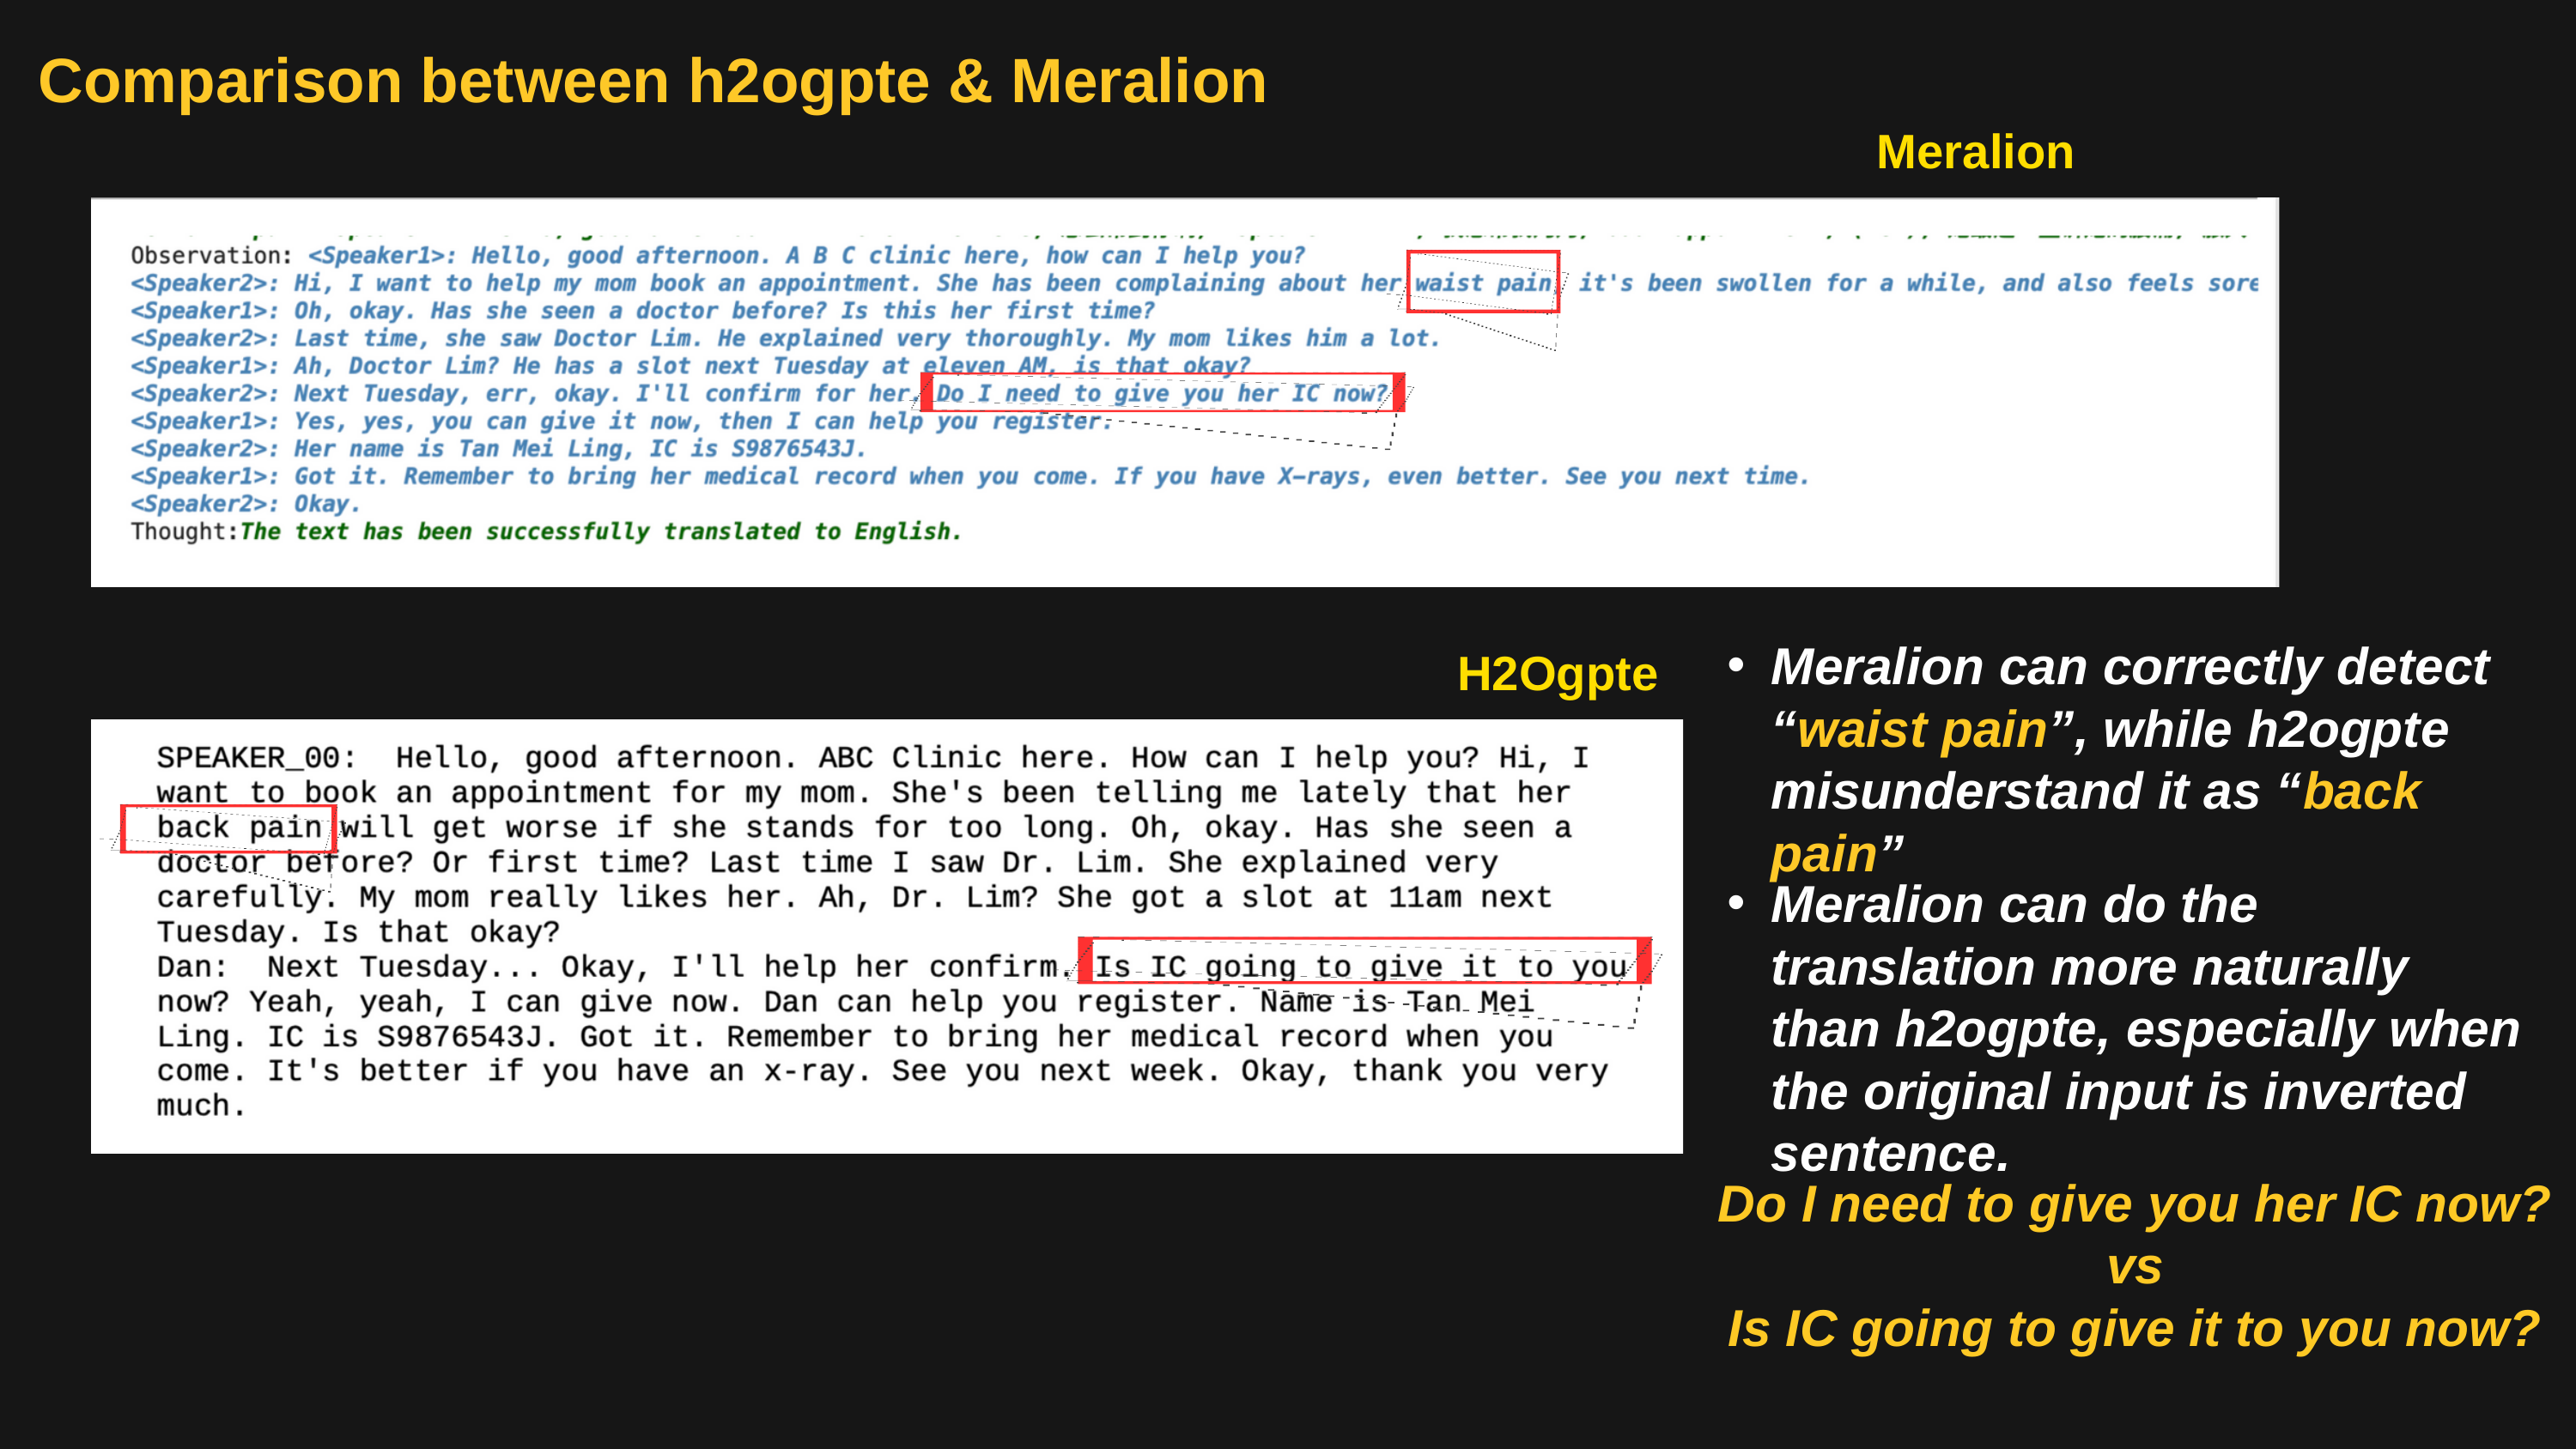

Comparison between h2ogpte & Meralion

Meralion

H2Ogpte
Meralion can correctly detect “waist pain”, while h2ogpte misunderstand it as “back pain”

Meralion can do the translation more naturally than h2ogpte, especially when the original input is inverted sentence.

Do I need to give you her IC now?
vs
Is IC going to give it to you now?